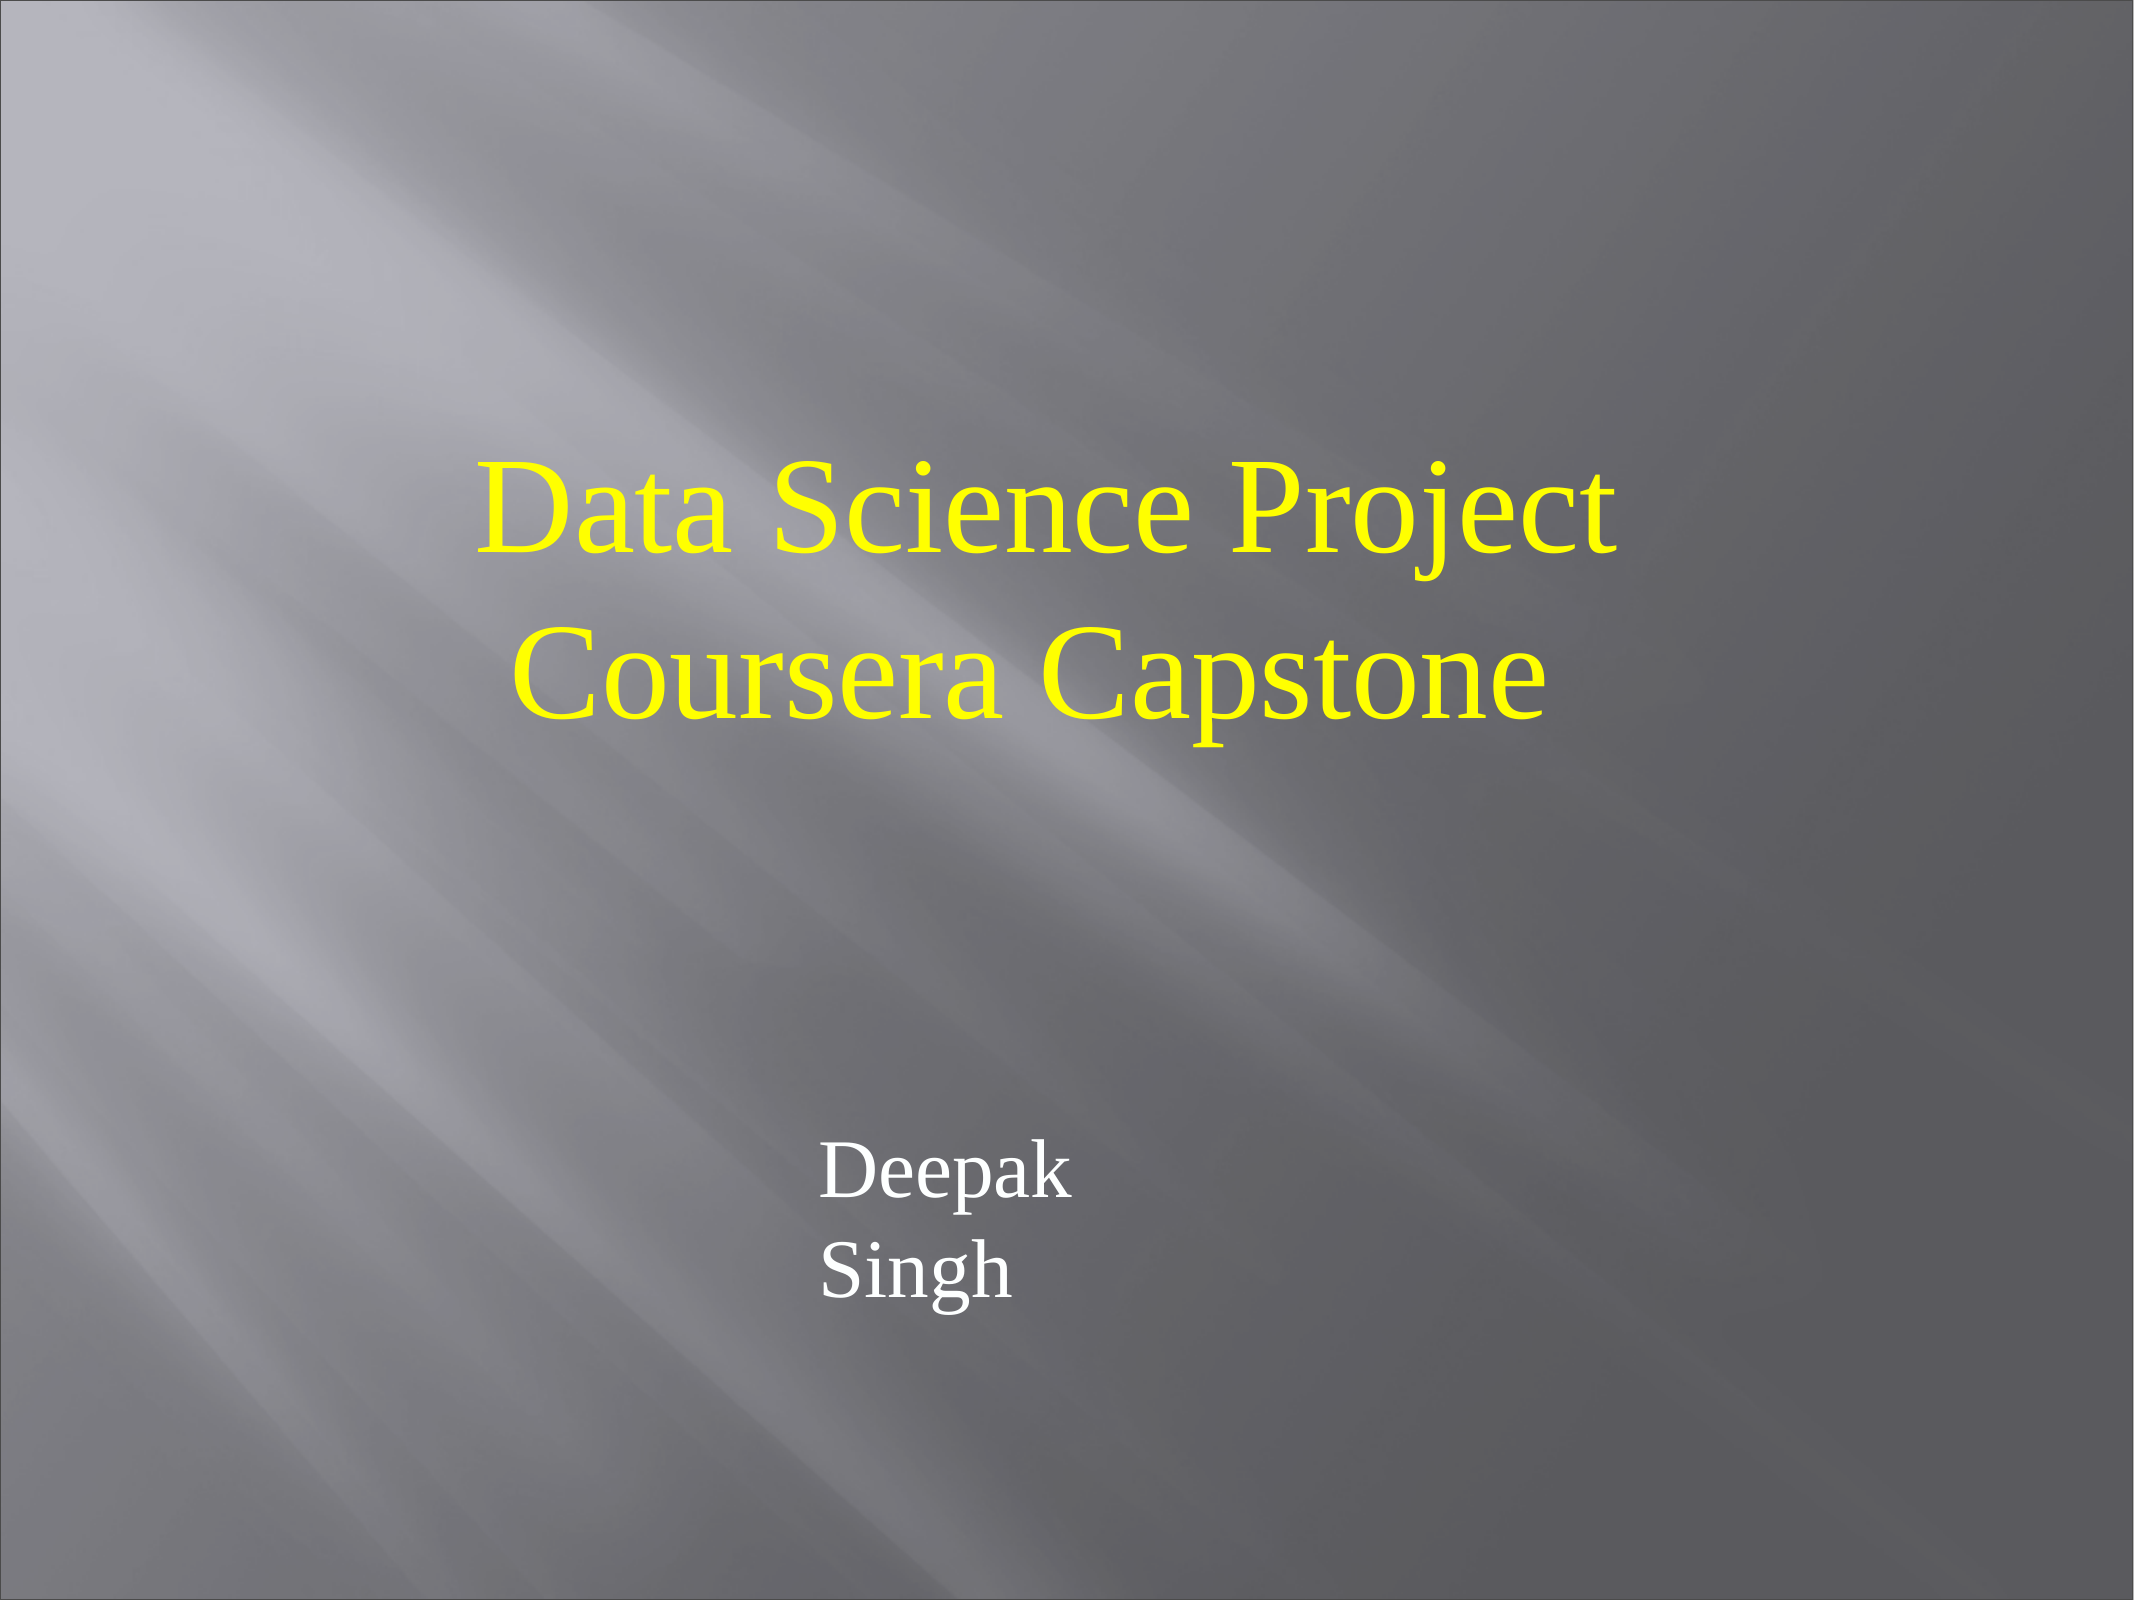

Data Science Project
   Coursera Capstone

Deepak  Singh